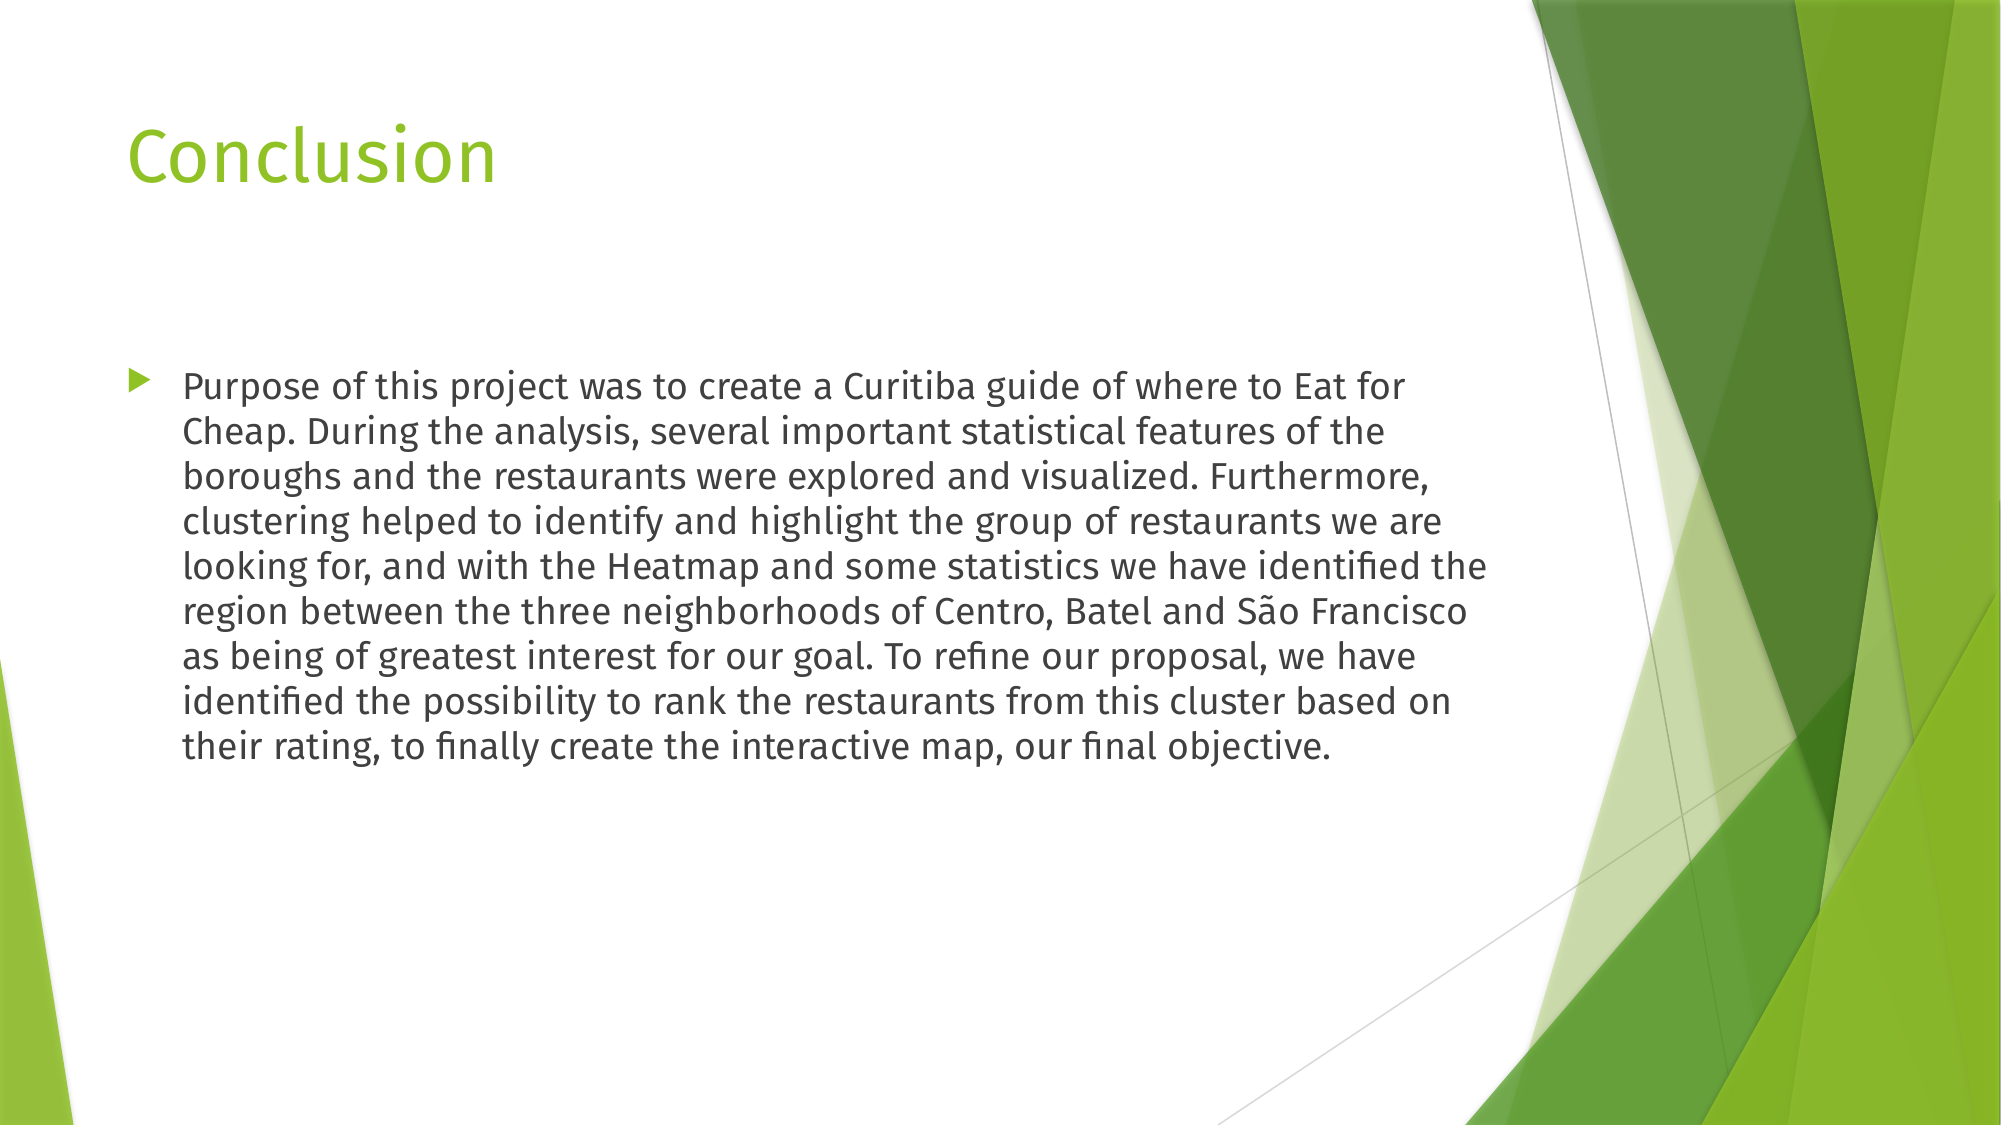

# Conclusion
Purpose of this project was to create a Curitiba guide of where to Eat for Cheap. During the analysis, several important statistical features of the boroughs and the restaurants were explored and visualized. Furthermore, clustering helped to identify and highlight the group of restaurants we are looking for, and with the Heatmap and some statistics we have identified the region between the three neighborhoods of Centro, Batel and São Francisco as being of greatest interest for our goal. To refine our proposal, we have identified the possibility to rank the restaurants from this cluster based on their rating, to finally create the interactive map, our final objective.